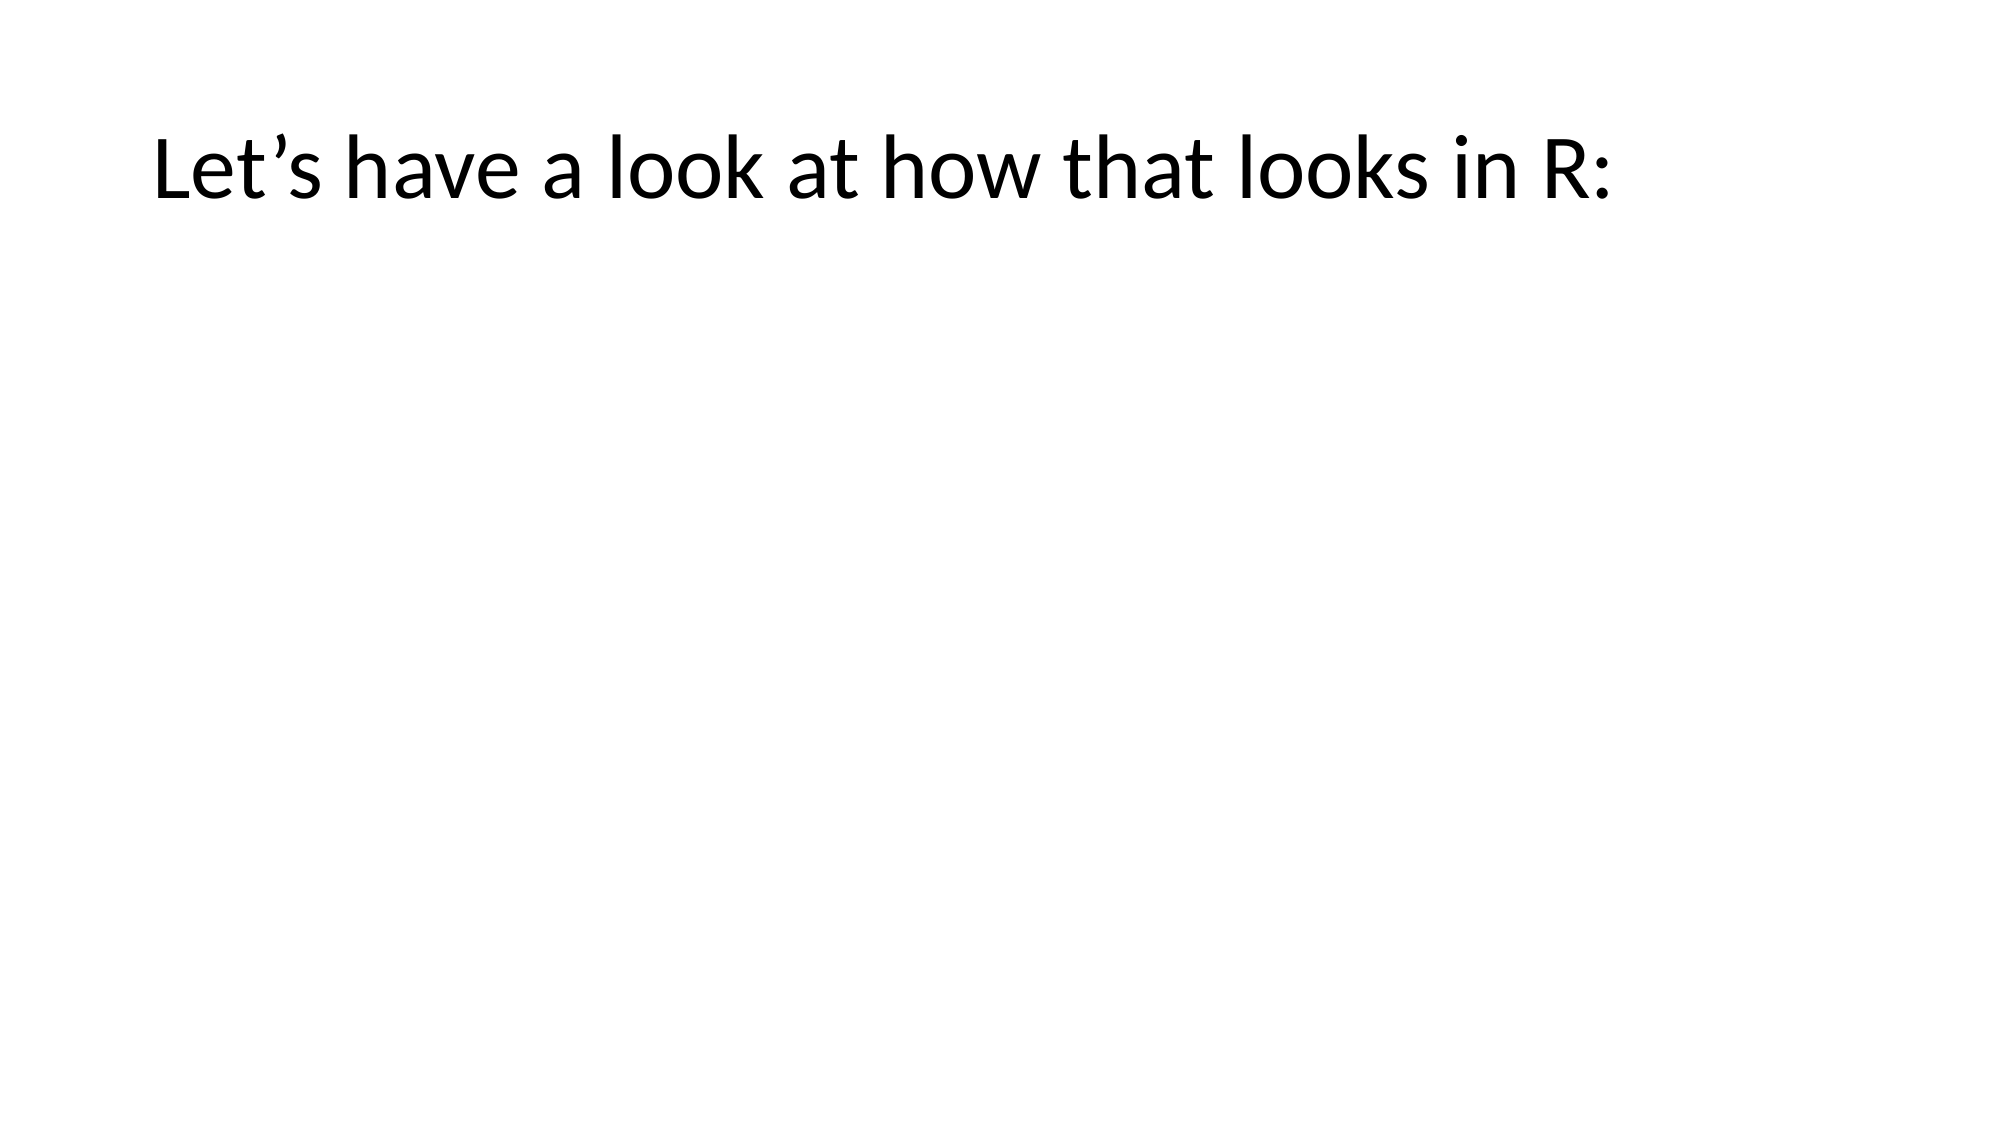

# Let’s have a look at how that looks in R: